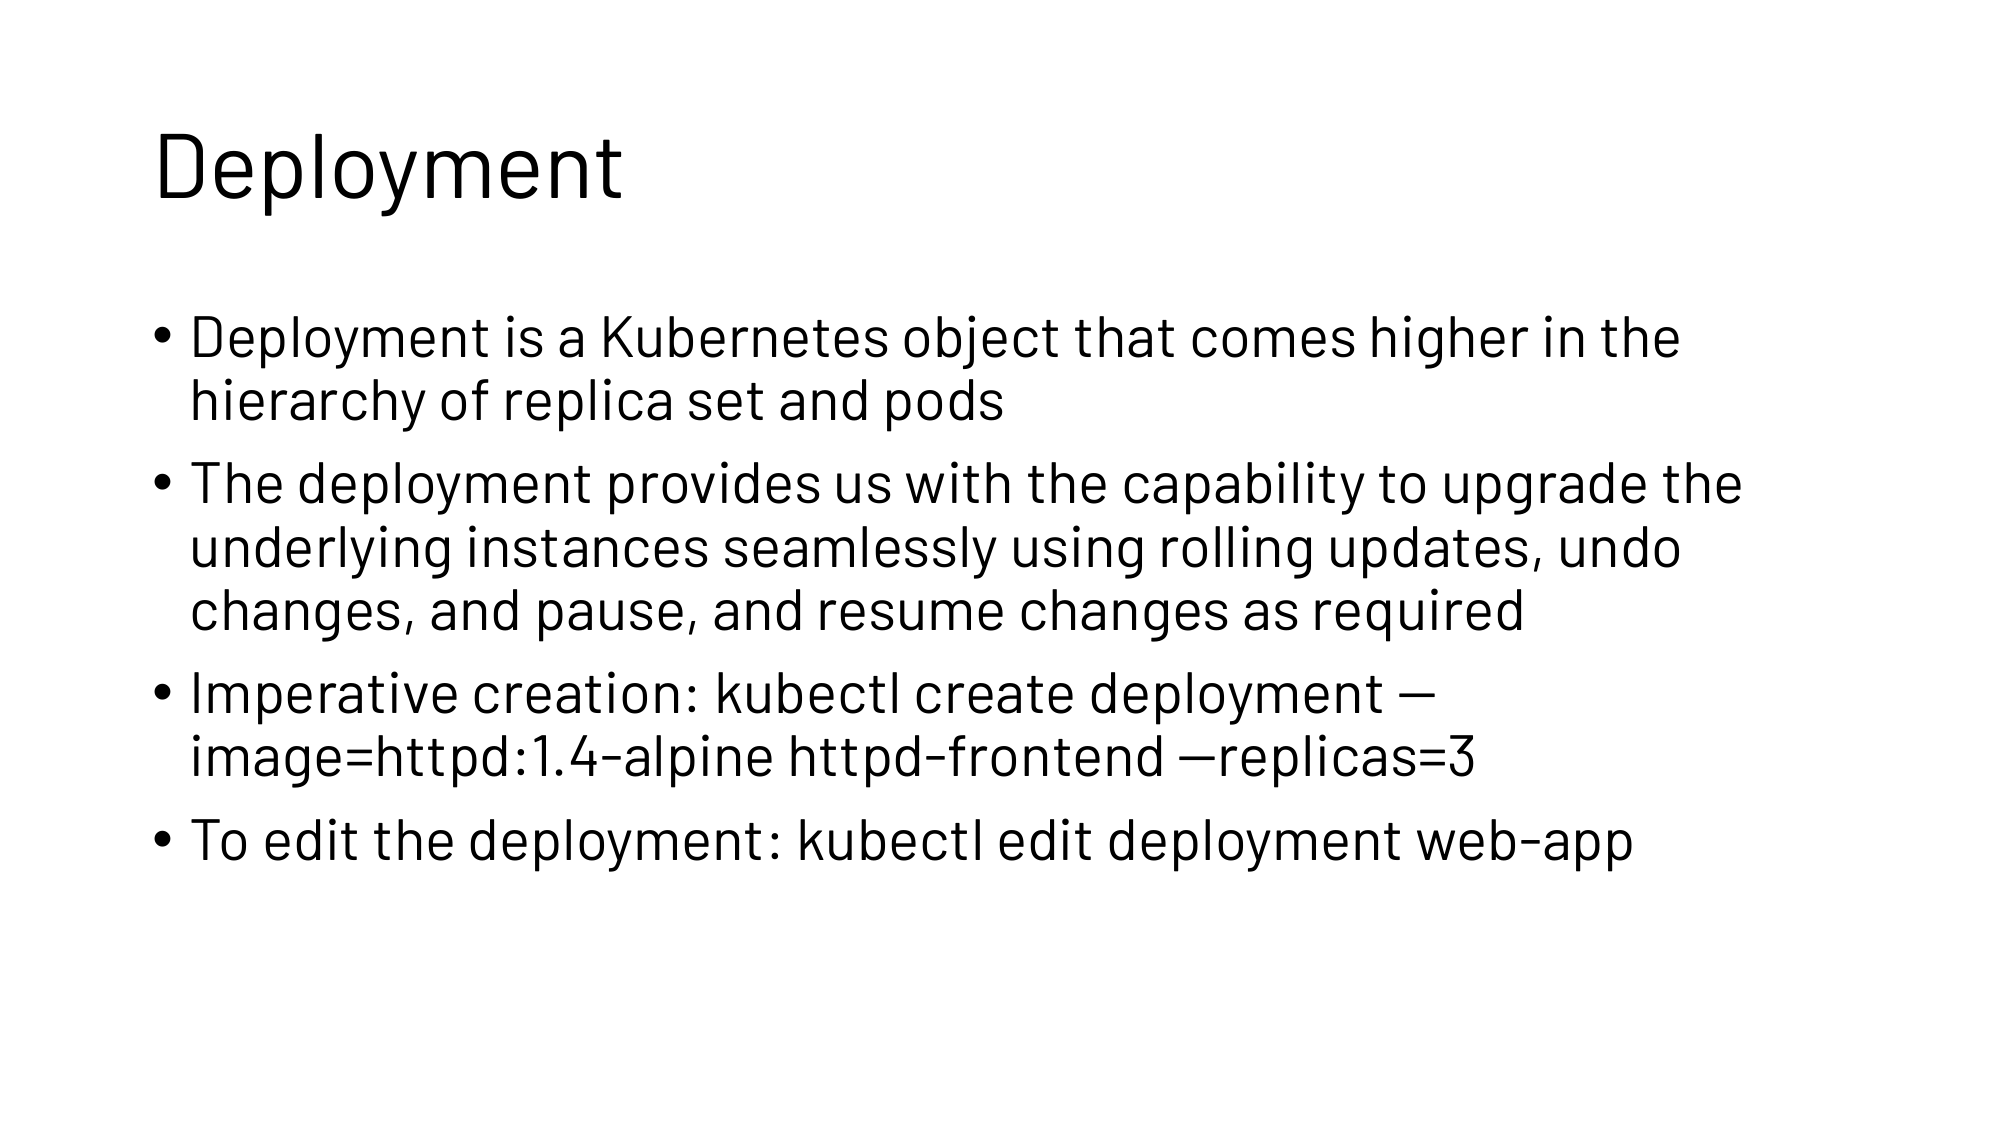

# Deployment
Deployment is a Kubernetes object that comes higher in the hierarchy of replica set and pods
The deployment provides us with the capability to upgrade the underlying instances seamlessly using rolling updates, undo changes, and pause, and resume changes as required
Imperative creation: kubectl create deployment --image=httpd:1.4-alpine httpd-frontend --replicas=3
To edit the deployment: kubectl edit deployment web-app